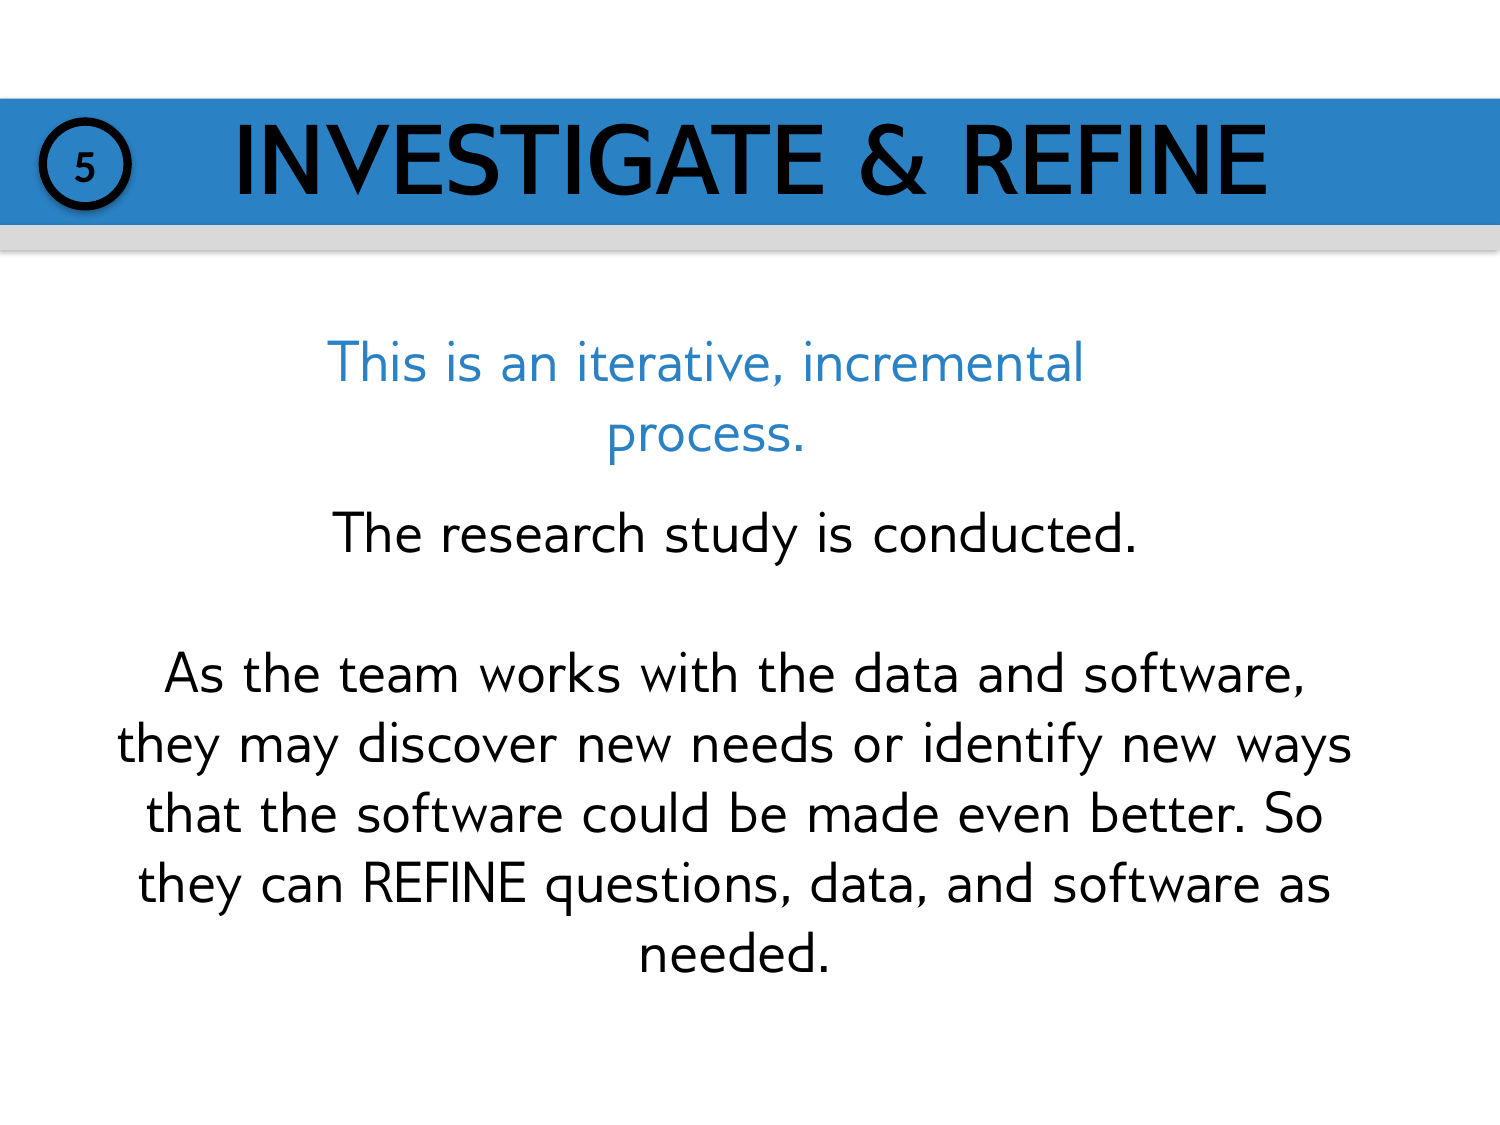

INVESTIGATE & REFINE

5

This is an iterative, incremental process.

The research study is conducted.
As the team works with the data and software, they may discover new needs or identify new ways that the software could be made even better. So they can REFINE questions, data, and software as needed.